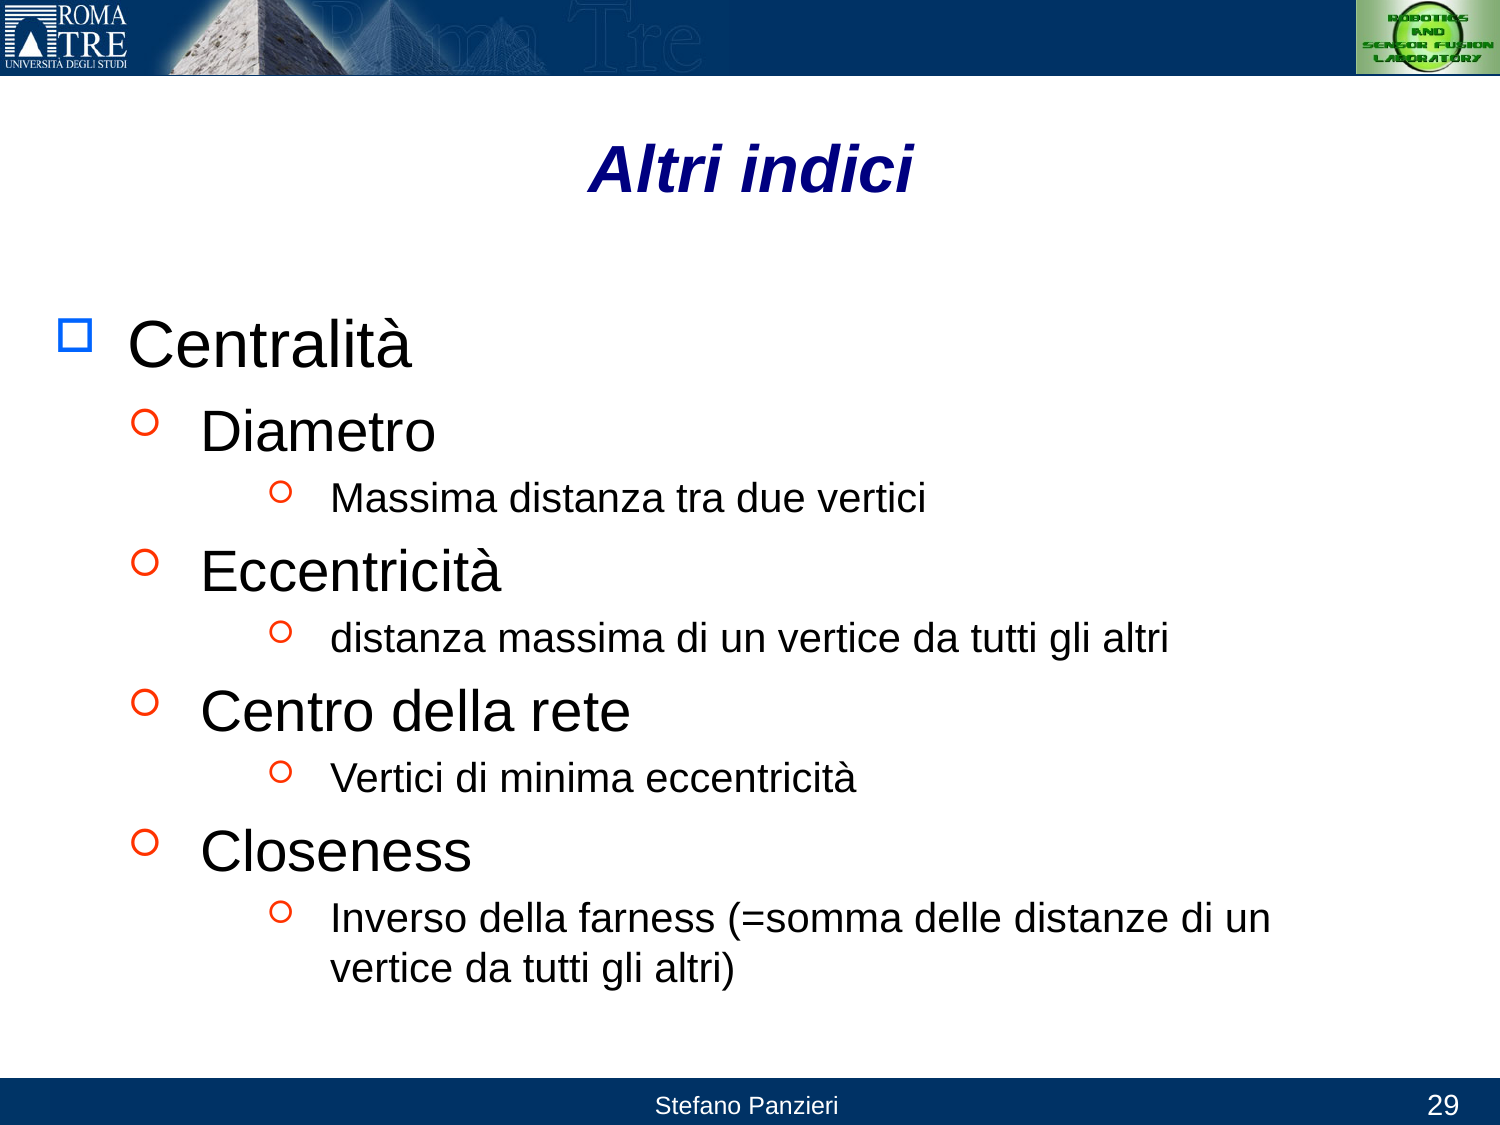

# Altri indici
Centralità
Diametro
Massima distanza tra due vertici
Eccentricità
distanza massima di un vertice da tutti gli altri
Centro della rete
Vertici di minima eccentricità
Closeness
Inverso della farness (=somma delle distanze di un vertice da tutti gli altri)
29